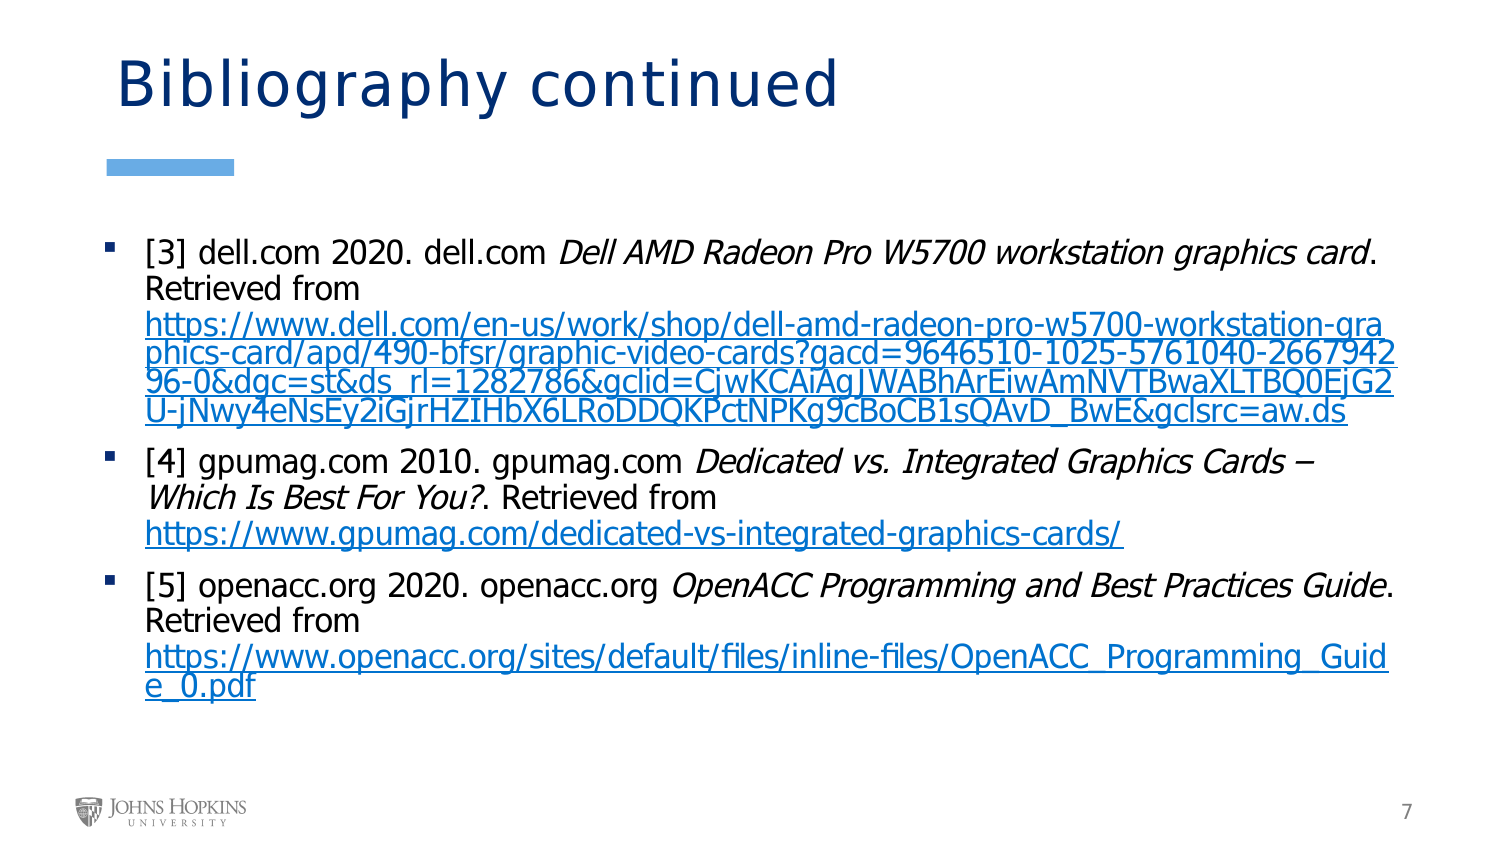

Bibliography continued
[3] dell.com 2020. dell.com Dell AMD Radeon Pro W5700 workstation graphics card. Retrieved from https://www.dell.com/en-us/work/shop/dell-amd-radeon-pro-w5700-workstation-graphics-card/apd/490-bfsr/graphic-video-cards?gacd=9646510-1025-5761040-266794296-0&dgc=st&ds_rl=1282786&gclid=CjwKCAiAgJWABhArEiwAmNVTBwaXLTBQ0EjG2U-jNwy4eNsEy2iGjrHZIHbX6LRoDDQKPctNPKg9cBoCB1sQAvD_BwE&gclsrc=aw.ds
[4] gpumag.com 2010. gpumag.com Dedicated vs. Integrated Graphics Cards – Which Is Best For You?. Retrieved from https://www.gpumag.com/dedicated-vs-integrated-graphics-cards/
[5] openacc.org 2020. openacc.org OpenACC Programming and Best Practices Guide. Retrieved from https://www.openacc.org/sites/default/files/inline-files/OpenACC_Programming_Guide_0.pdf